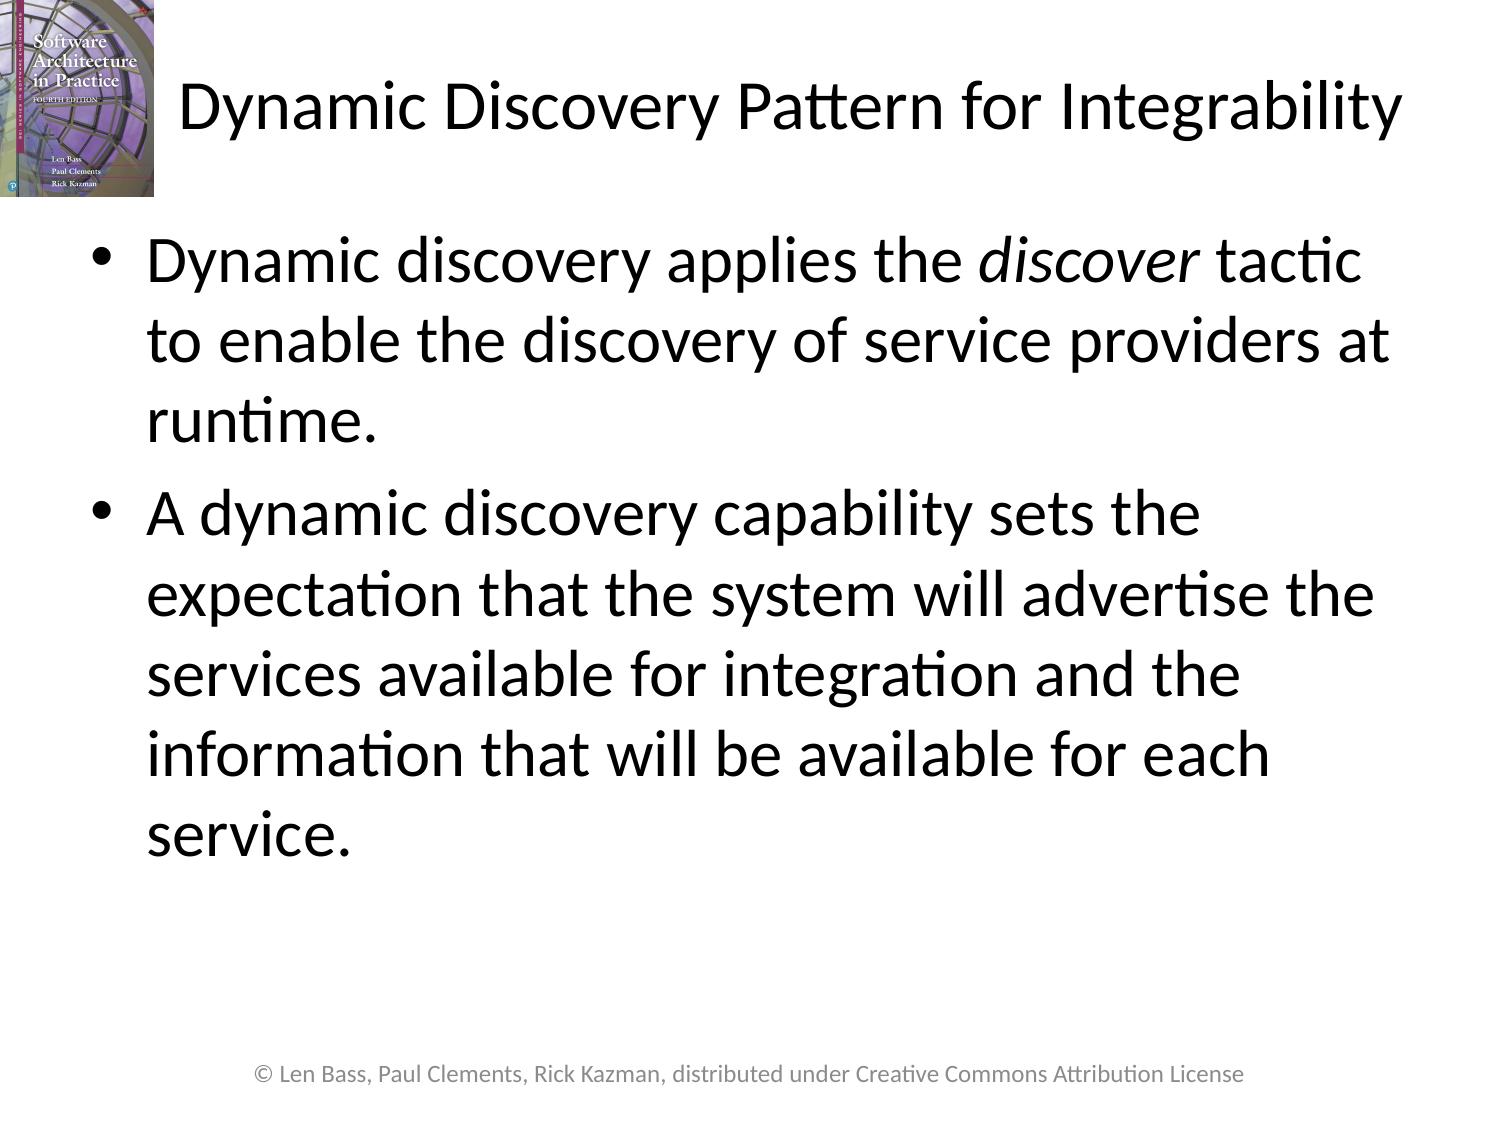

# Dynamic Discovery Pattern for Integrability
Dynamic discovery applies the discover tactic to enable the discovery of service providers at runtime.
A dynamic discovery capability sets the expectation that the system will advertise the services available for integration and the information that will be available for each service.
© Len Bass, Paul Clements, Rick Kazman, distributed under Creative Commons Attribution License